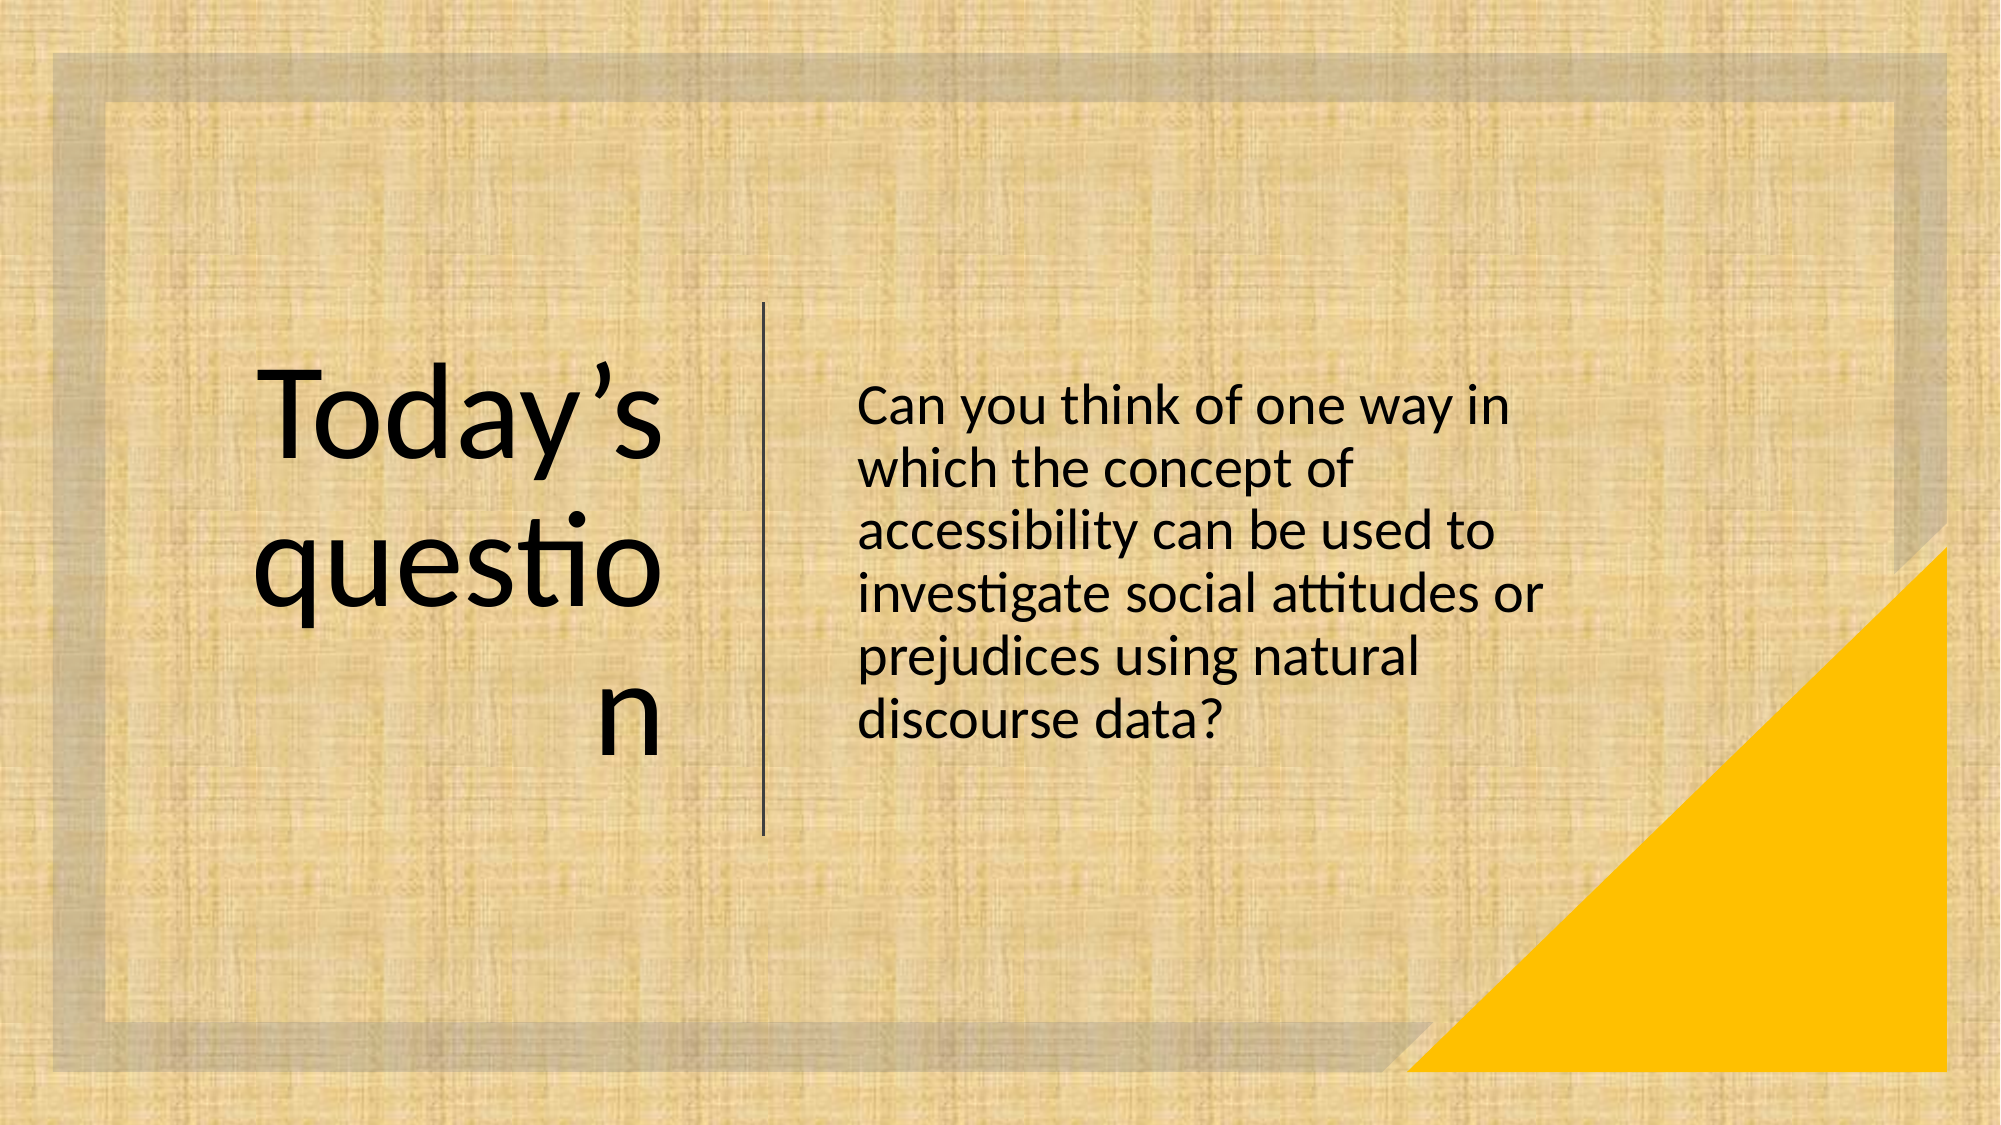

# Today’s question
Can you think of one way in which the concept of accessibility can be used to investigate social attitudes or prejudices using natural discourse data?